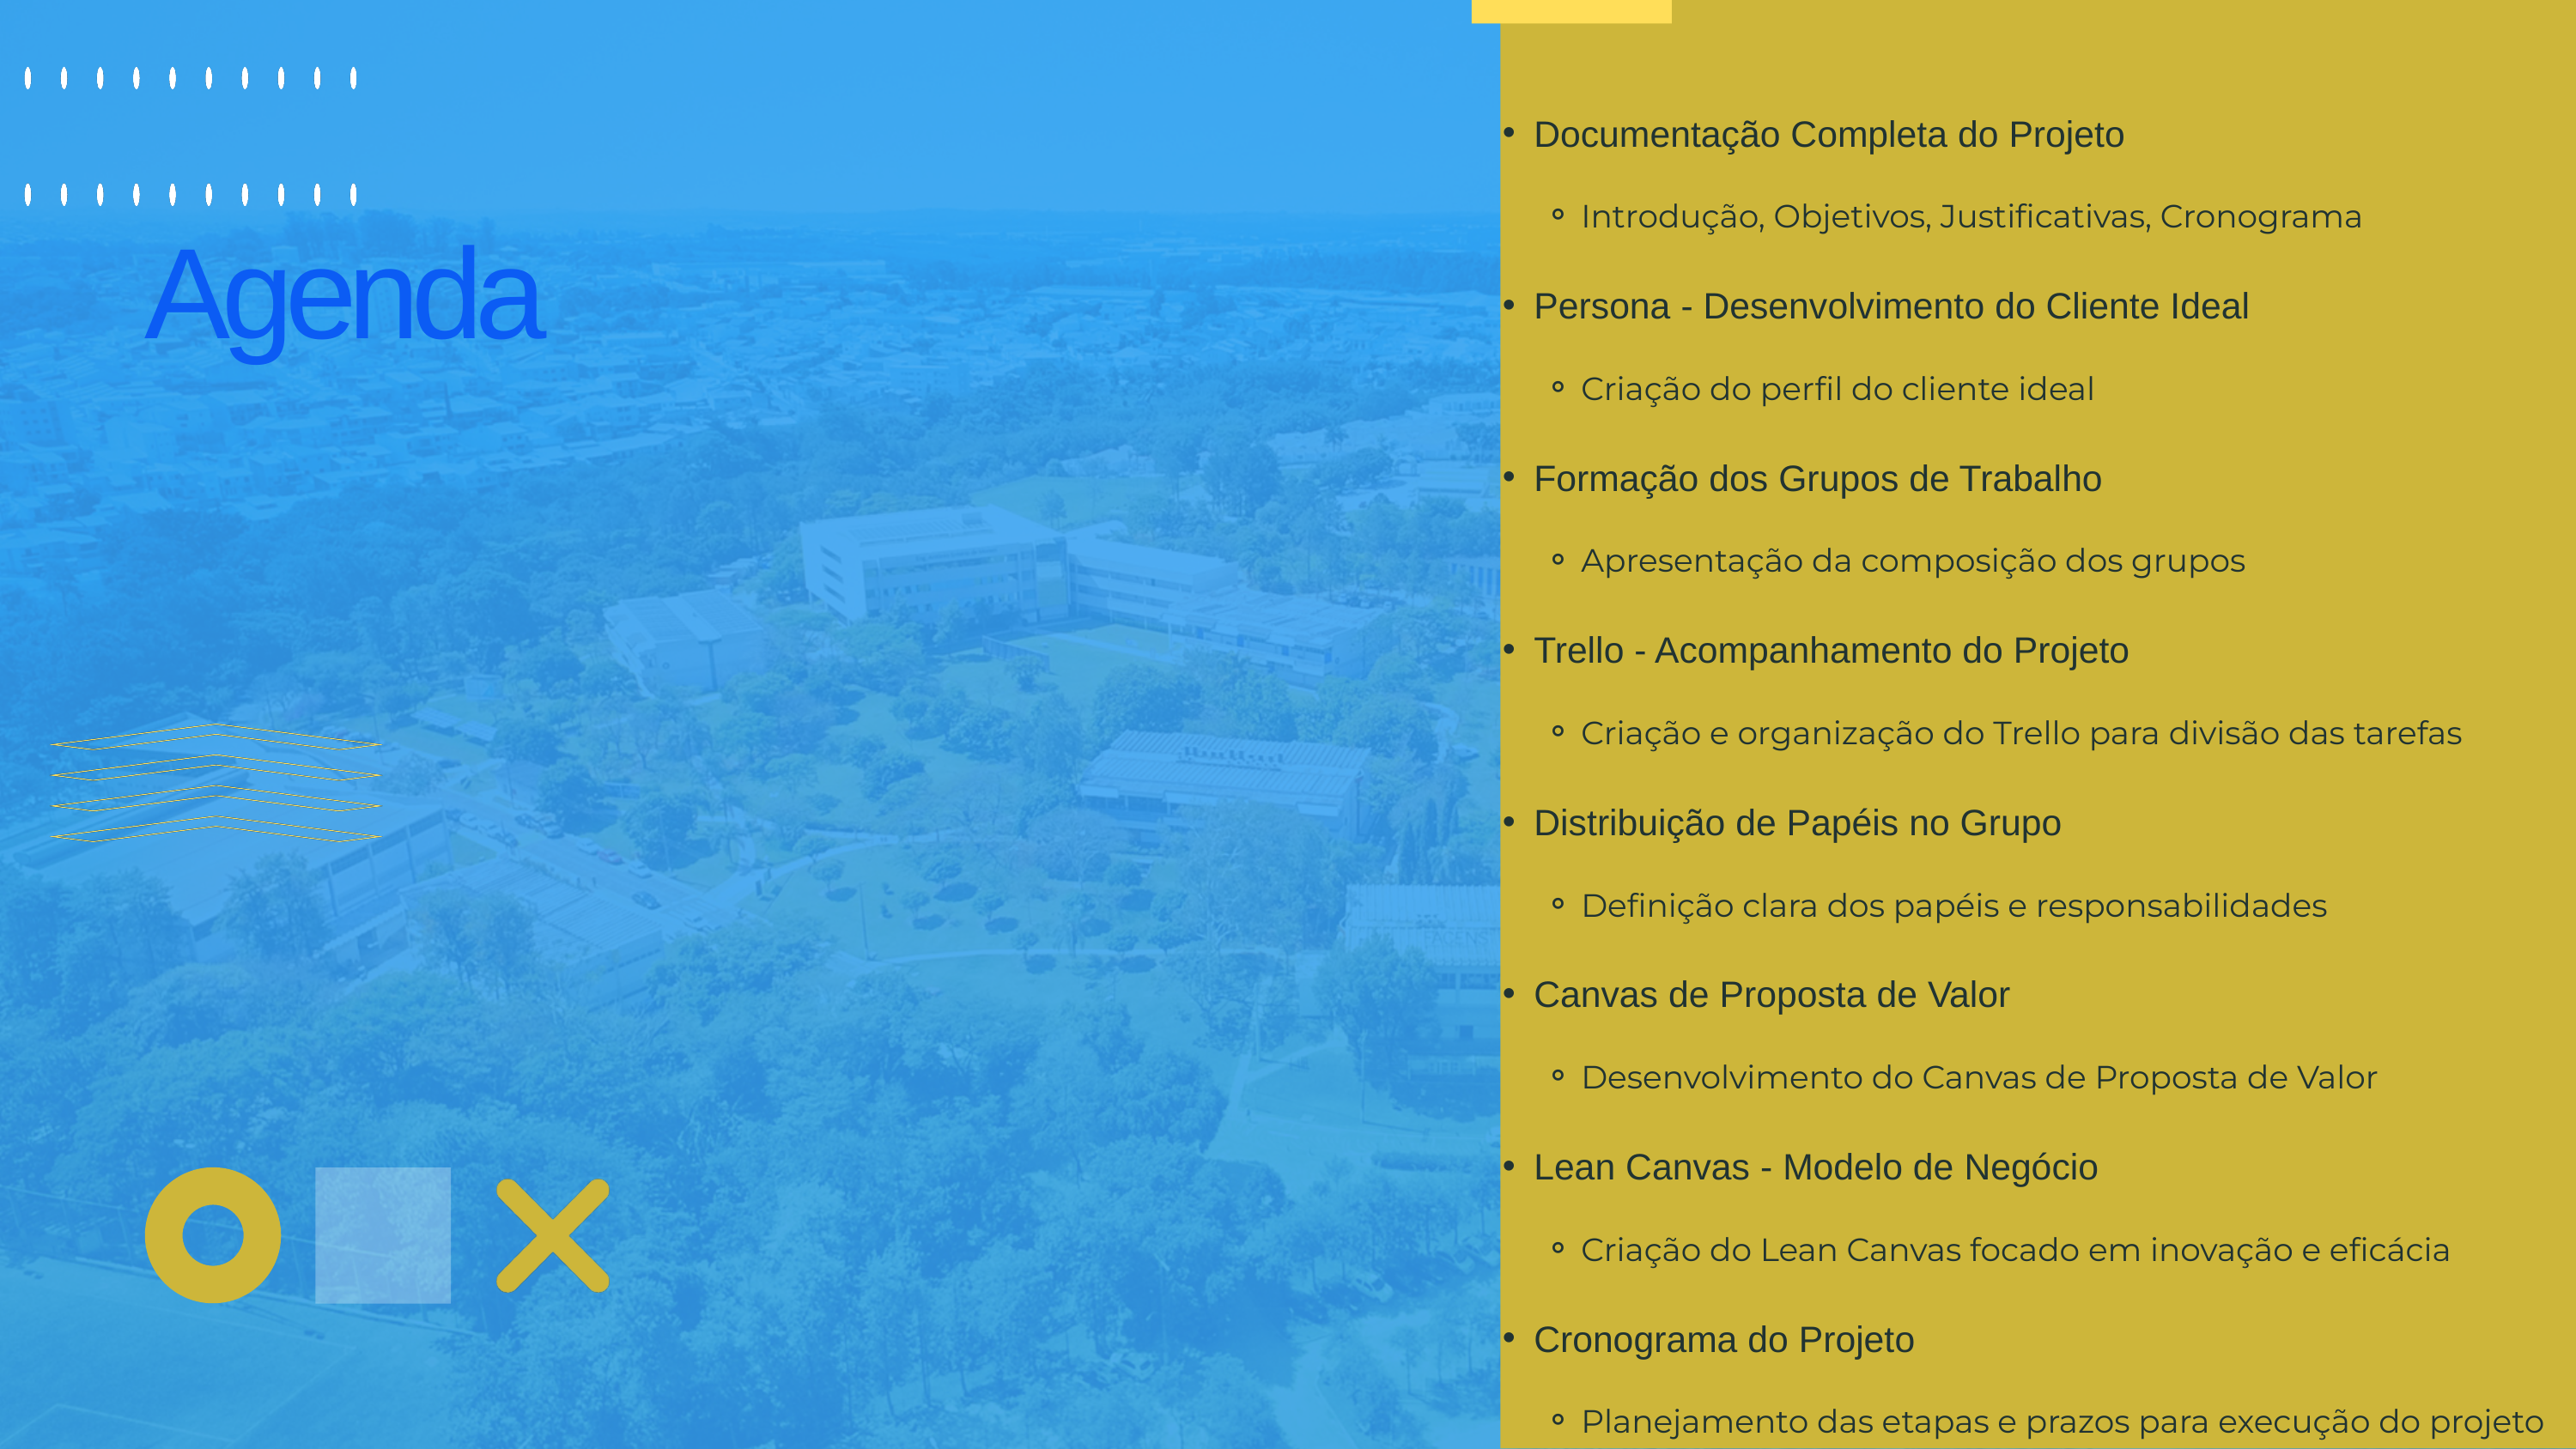

Documentação Completa do Projeto
Introdução, Objetivos, Justificativas, Cronograma
Persona - Desenvolvimento do Cliente Ideal
Criação do perfil do cliente ideal
Formação dos Grupos de Trabalho
Apresentação da composição dos grupos
Trello - Acompanhamento do Projeto
Criação e organização do Trello para divisão das tarefas
Distribuição de Papéis no Grupo
Definição clara dos papéis e responsabilidades
Canvas de Proposta de Valor
Desenvolvimento do Canvas de Proposta de Valor
Lean Canvas - Modelo de Negócio
Criação do Lean Canvas focado em inovação e eficácia
Cronograma do Projeto
Planejamento das etapas e prazos para execução do projeto

Agenda